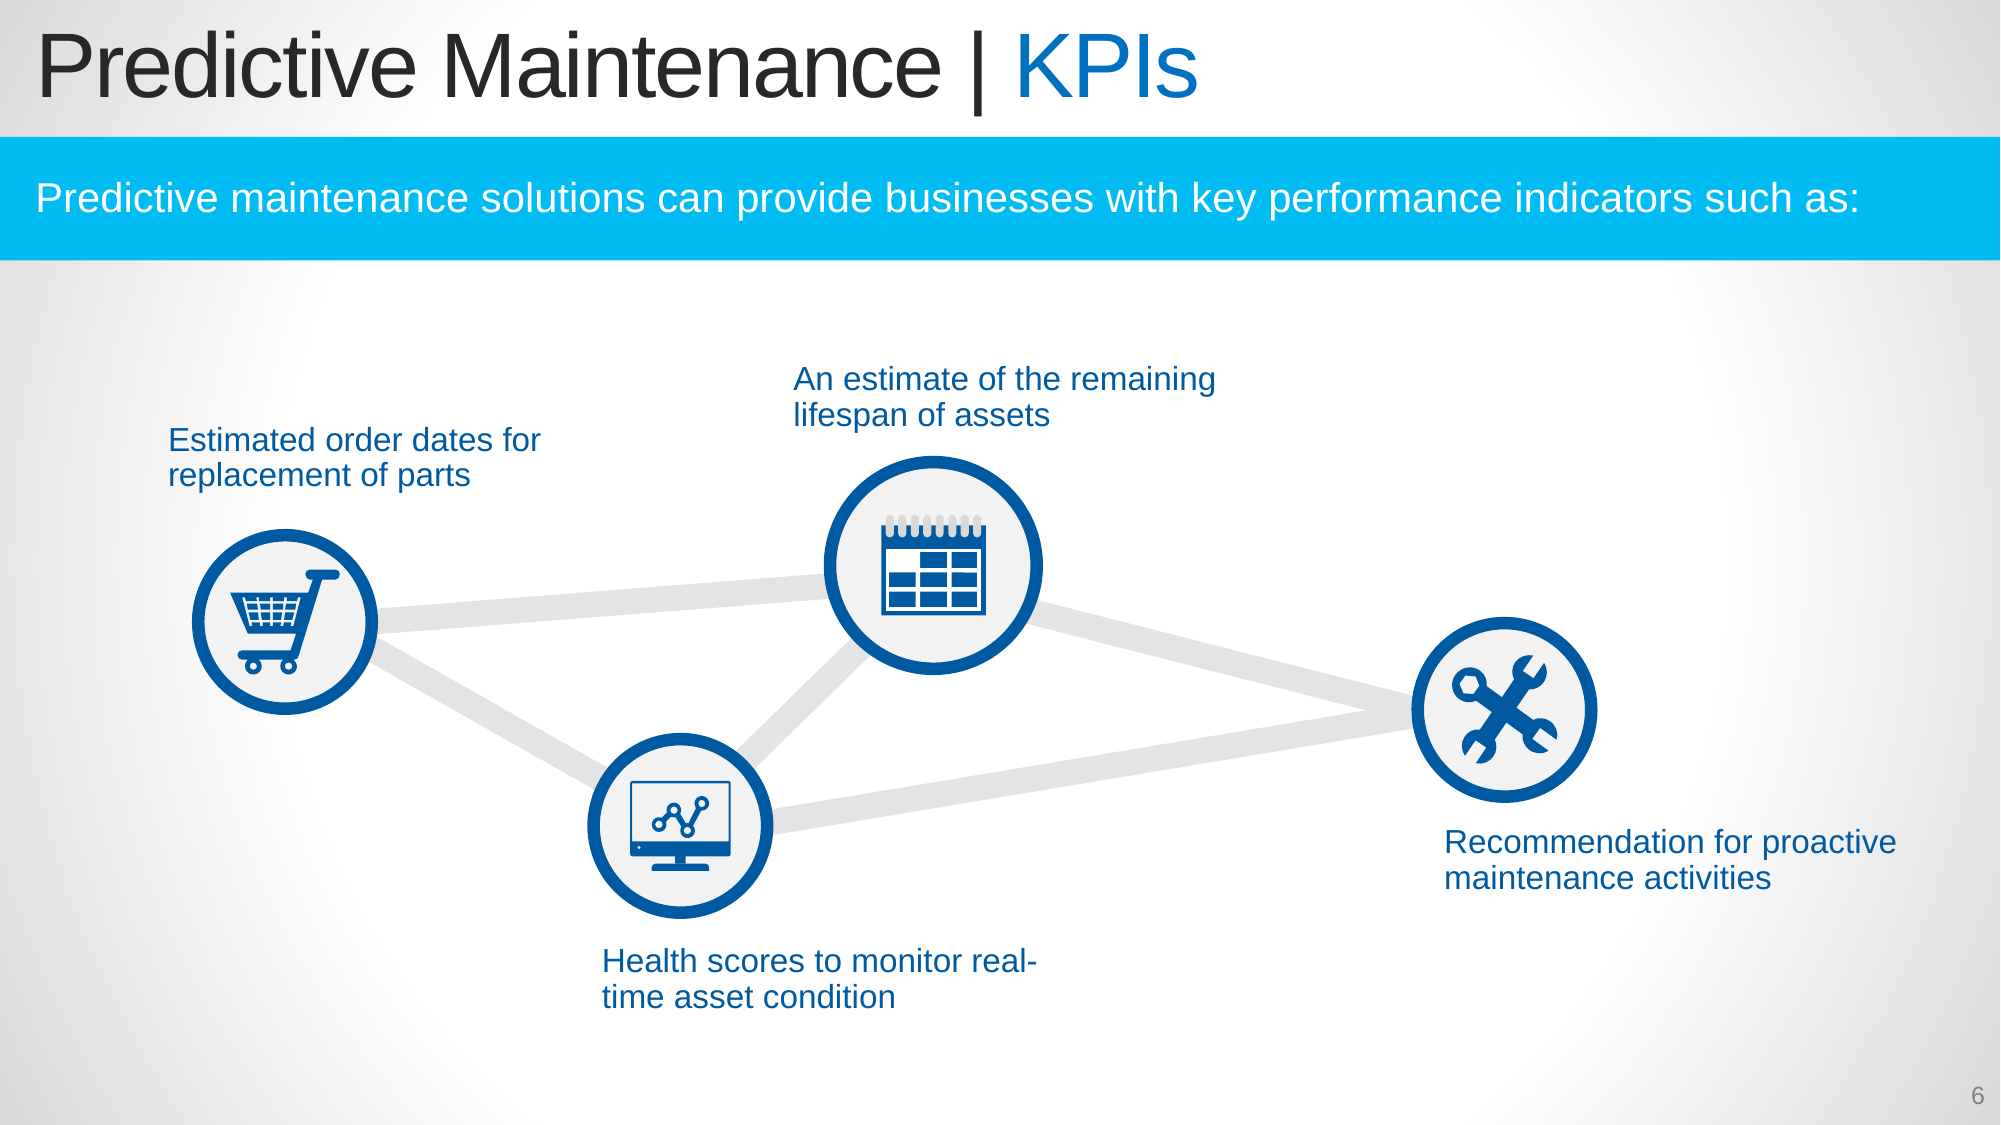

Predictive Maintenance | KPIs

Predictive maintenance solutions can provide businesses with key performance indicators such as:
An estimate of the remaining lifespan of assets
Estimated order dates for replacement of parts

Recommendation for proactive maintenance activities
Health scores to monitor real-time asset condition
6